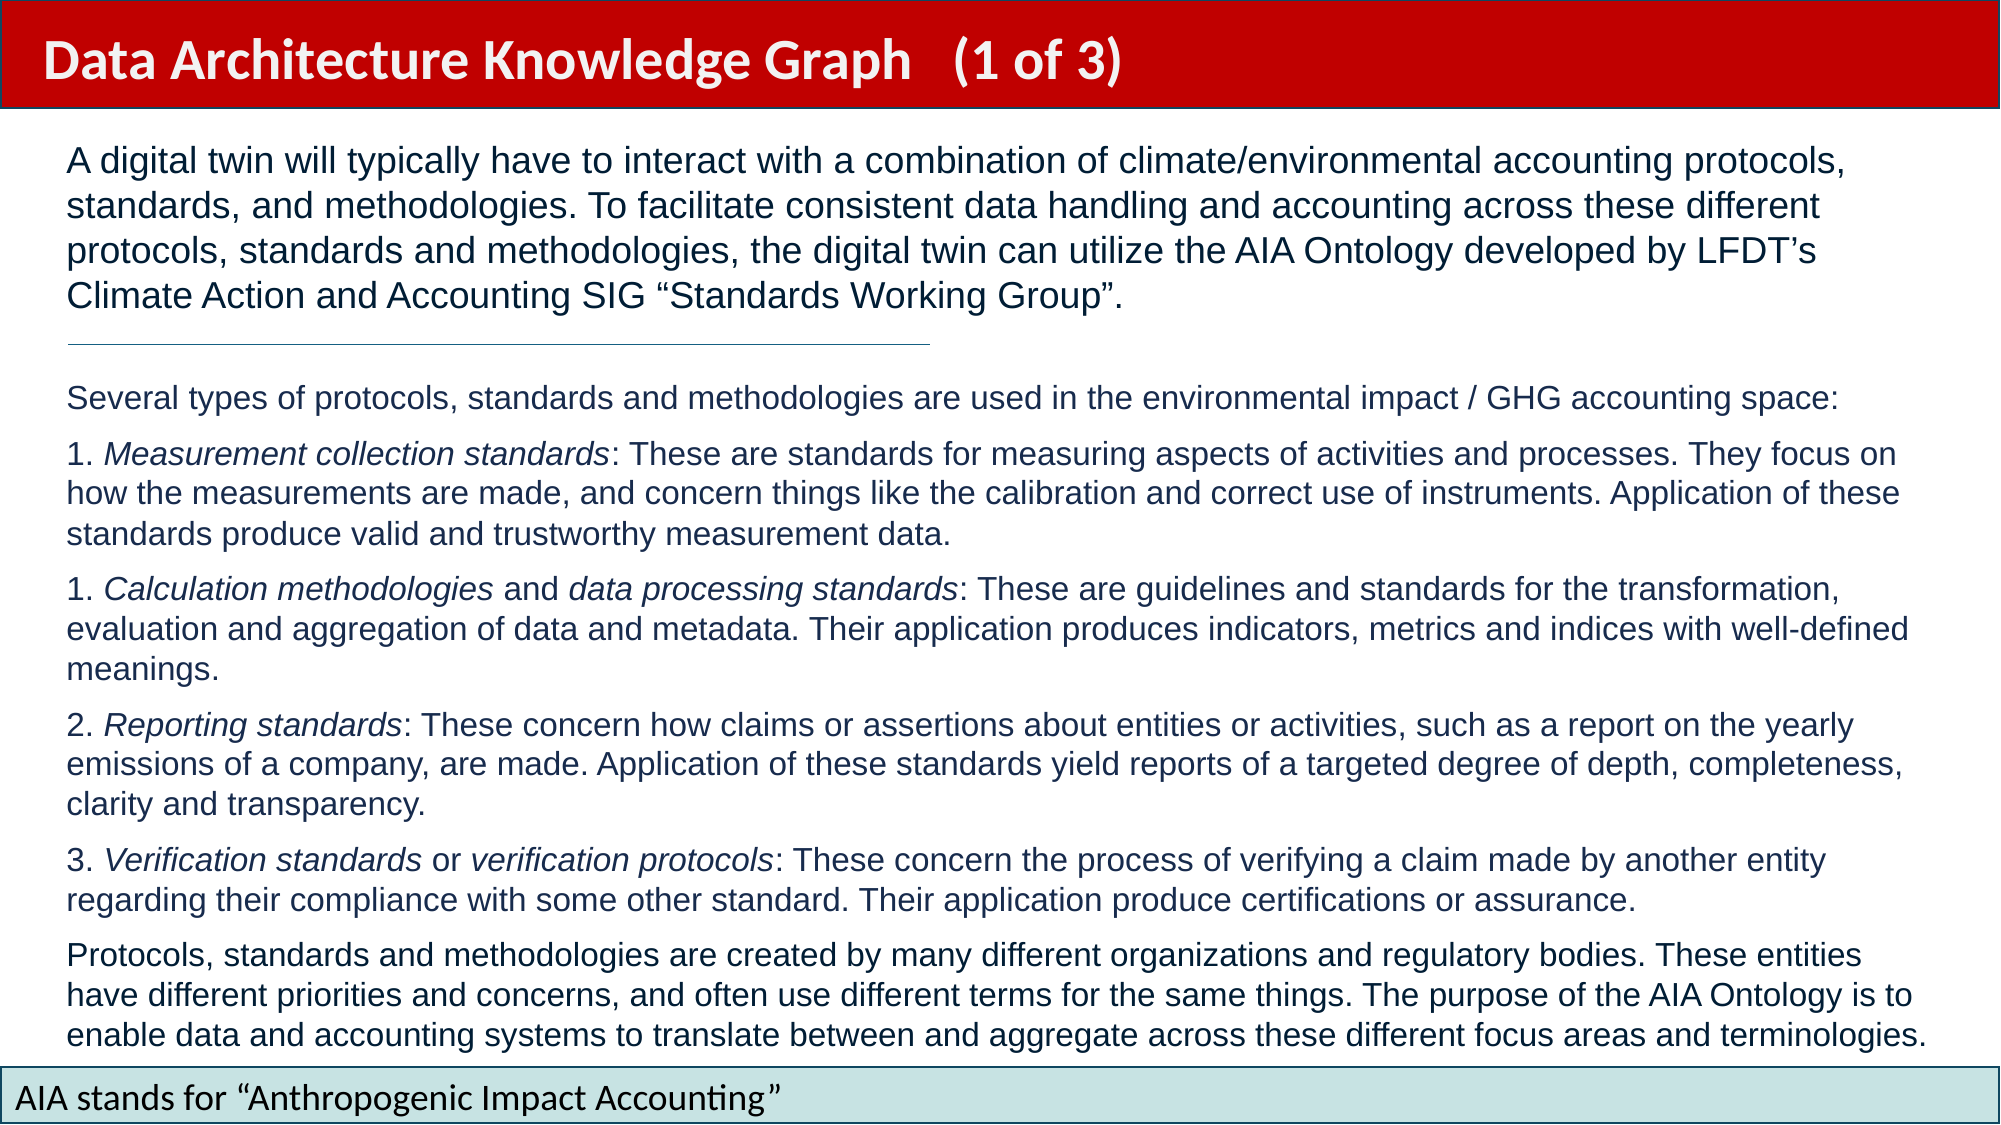

Data Architecture Knowledge Graph   (1 of 3)
A digital twin will typically have to interact with a combination of climate/environmental accounting protocols, standards, and methodologies. To facilitate consistent data handling and accounting across these different protocols, standards and methodologies, the digital twin can utilize the AIA Ontology developed by LFDT’s Climate Action and Accounting SIG “Standards Working Group”.

Several types of protocols, standards and methodologies are used in the environmental impact / GHG accounting space:
1. Measurement collection standards: These are standards for measuring aspects of activities and processes. They focus on how the measurements are made, and concern things like the calibration and correct use of instruments. Application of these standards produce valid and trustworthy measurement data.
 Calculation methodologies and data processing standards: These are guidelines and standards for the transformation, evaluation and aggregation of data and metadata. Their application produces indicators, metrics and indices with well-defined meanings.
 Reporting standards: These concern how claims or assertions about entities or activities, such as a report on the yearly emissions of a company, are made. Application of these standards yield reports of a targeted degree of depth, completeness, clarity and transparency.
 Verification standards or verification protocols: These concern the process of verifying a claim made by another entity regarding their compliance with some other standard. Their application produce certifications or assurance.
Protocols, standards and methodologies are created by many different organizations and regulatory bodies. These entities have different priorities and concerns, and often use different terms for the same things. The purpose of the AIA Ontology is to enable data and accounting systems to translate between and aggregate across these different focus areas and terminologies.
AIA stands for “Anthropogenic Impact Accounting”